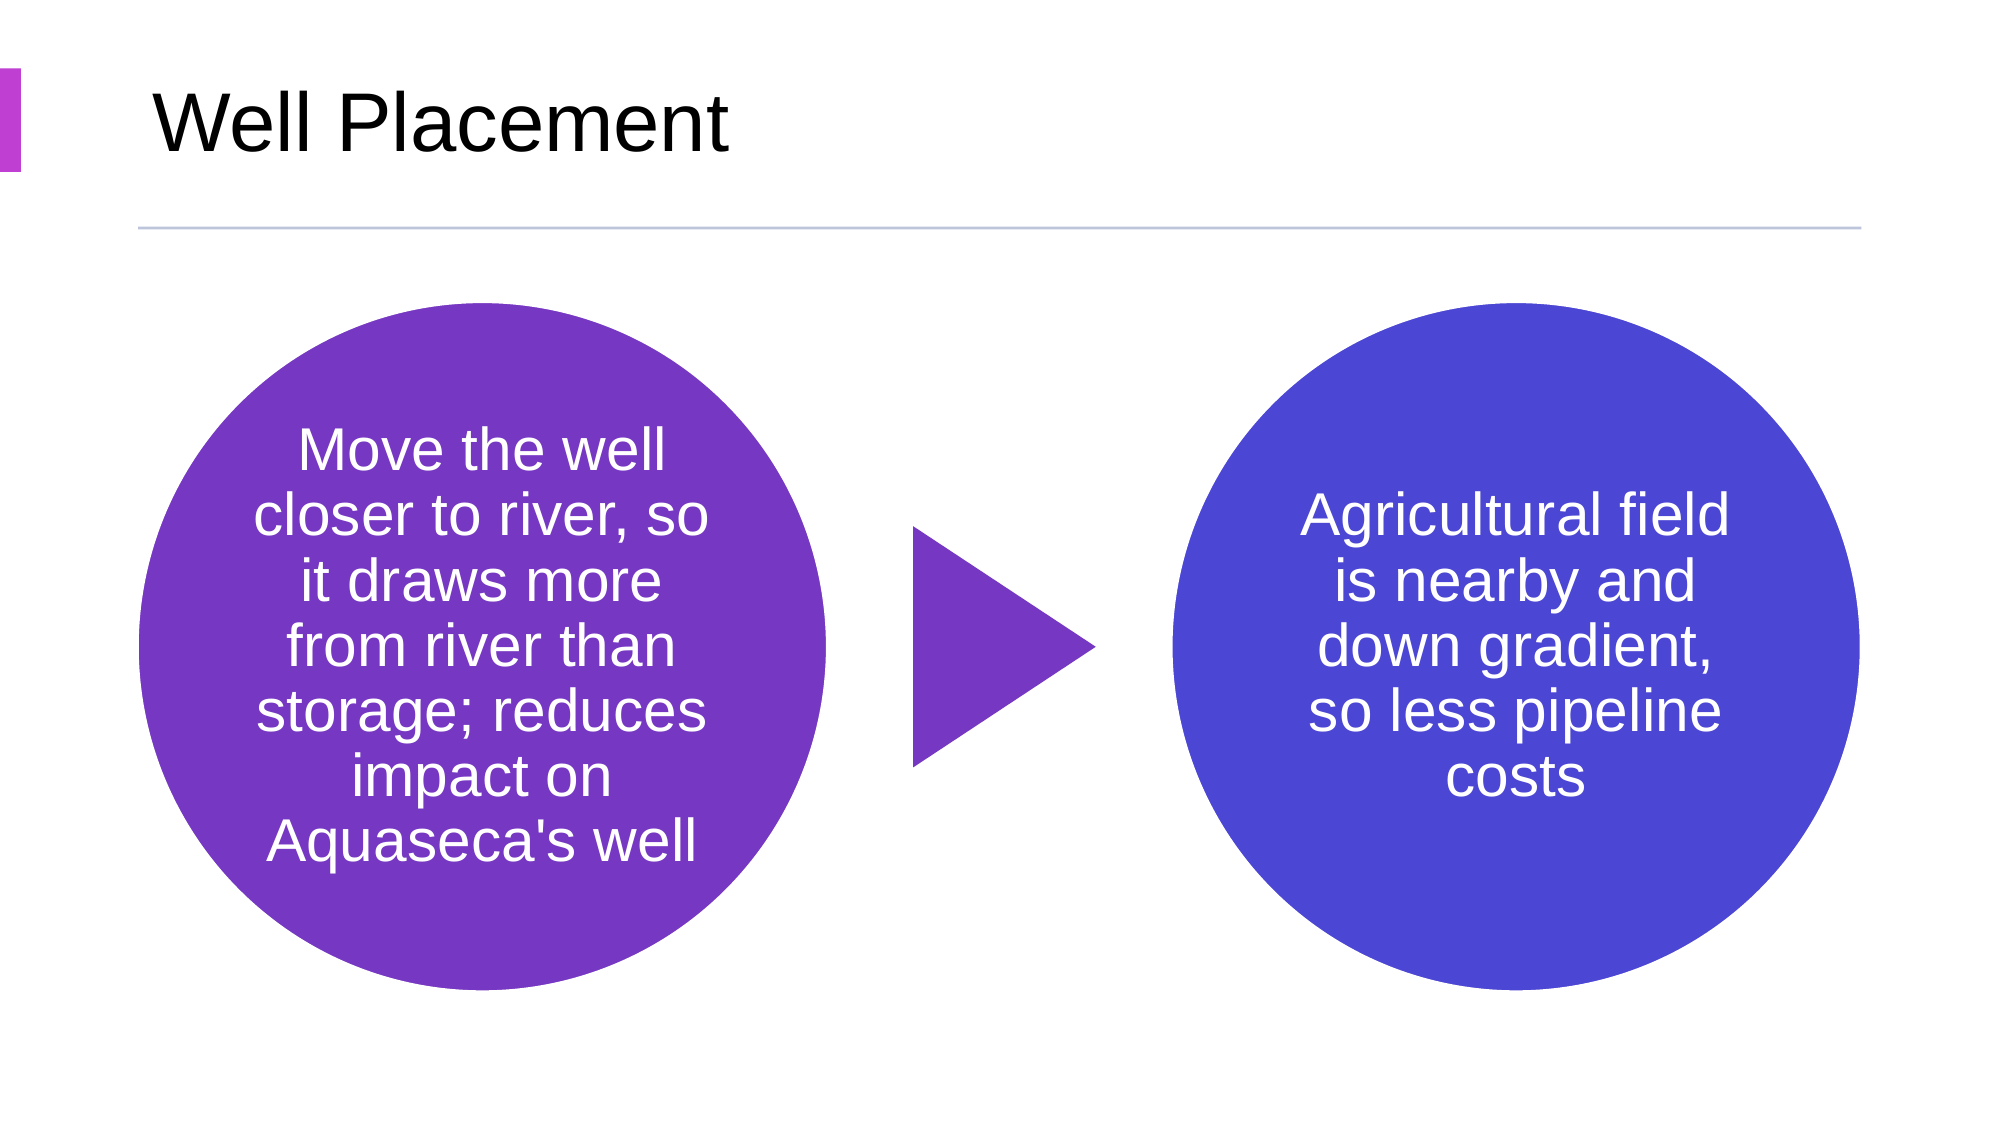

# Well Placement

Move the well closer to river, so it draws more from river than storage; reduces impact on Aquaseca's well
Agricultural field is nearby and down gradient, so less pipeline costs